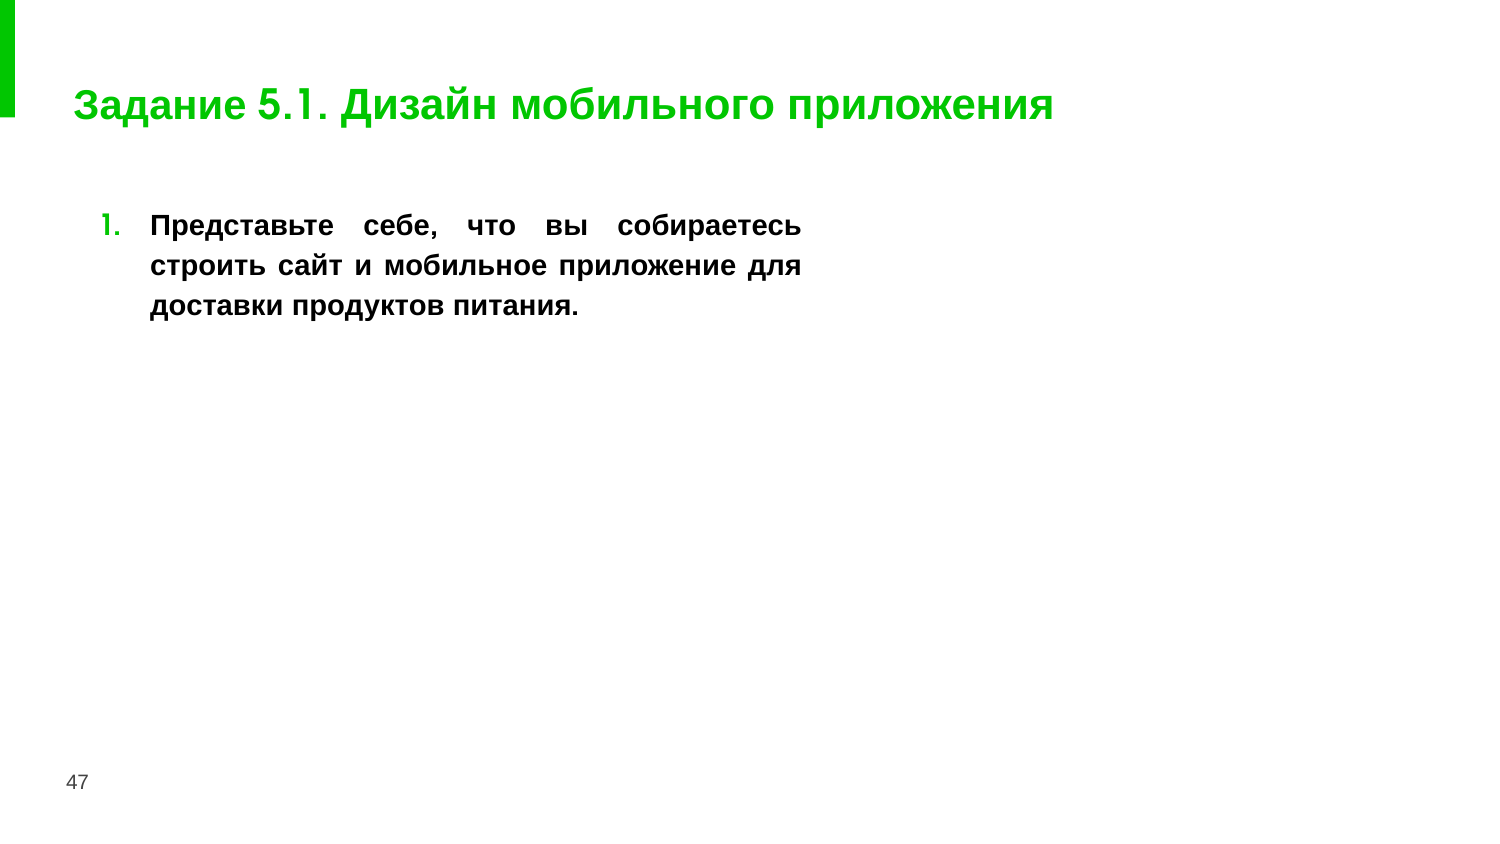

# Задание 5.1. Дизайн мобильного приложения
Представьте себе, что вы собираетесь строить сайт и мобильное приложение для доставки продуктов питания.

47